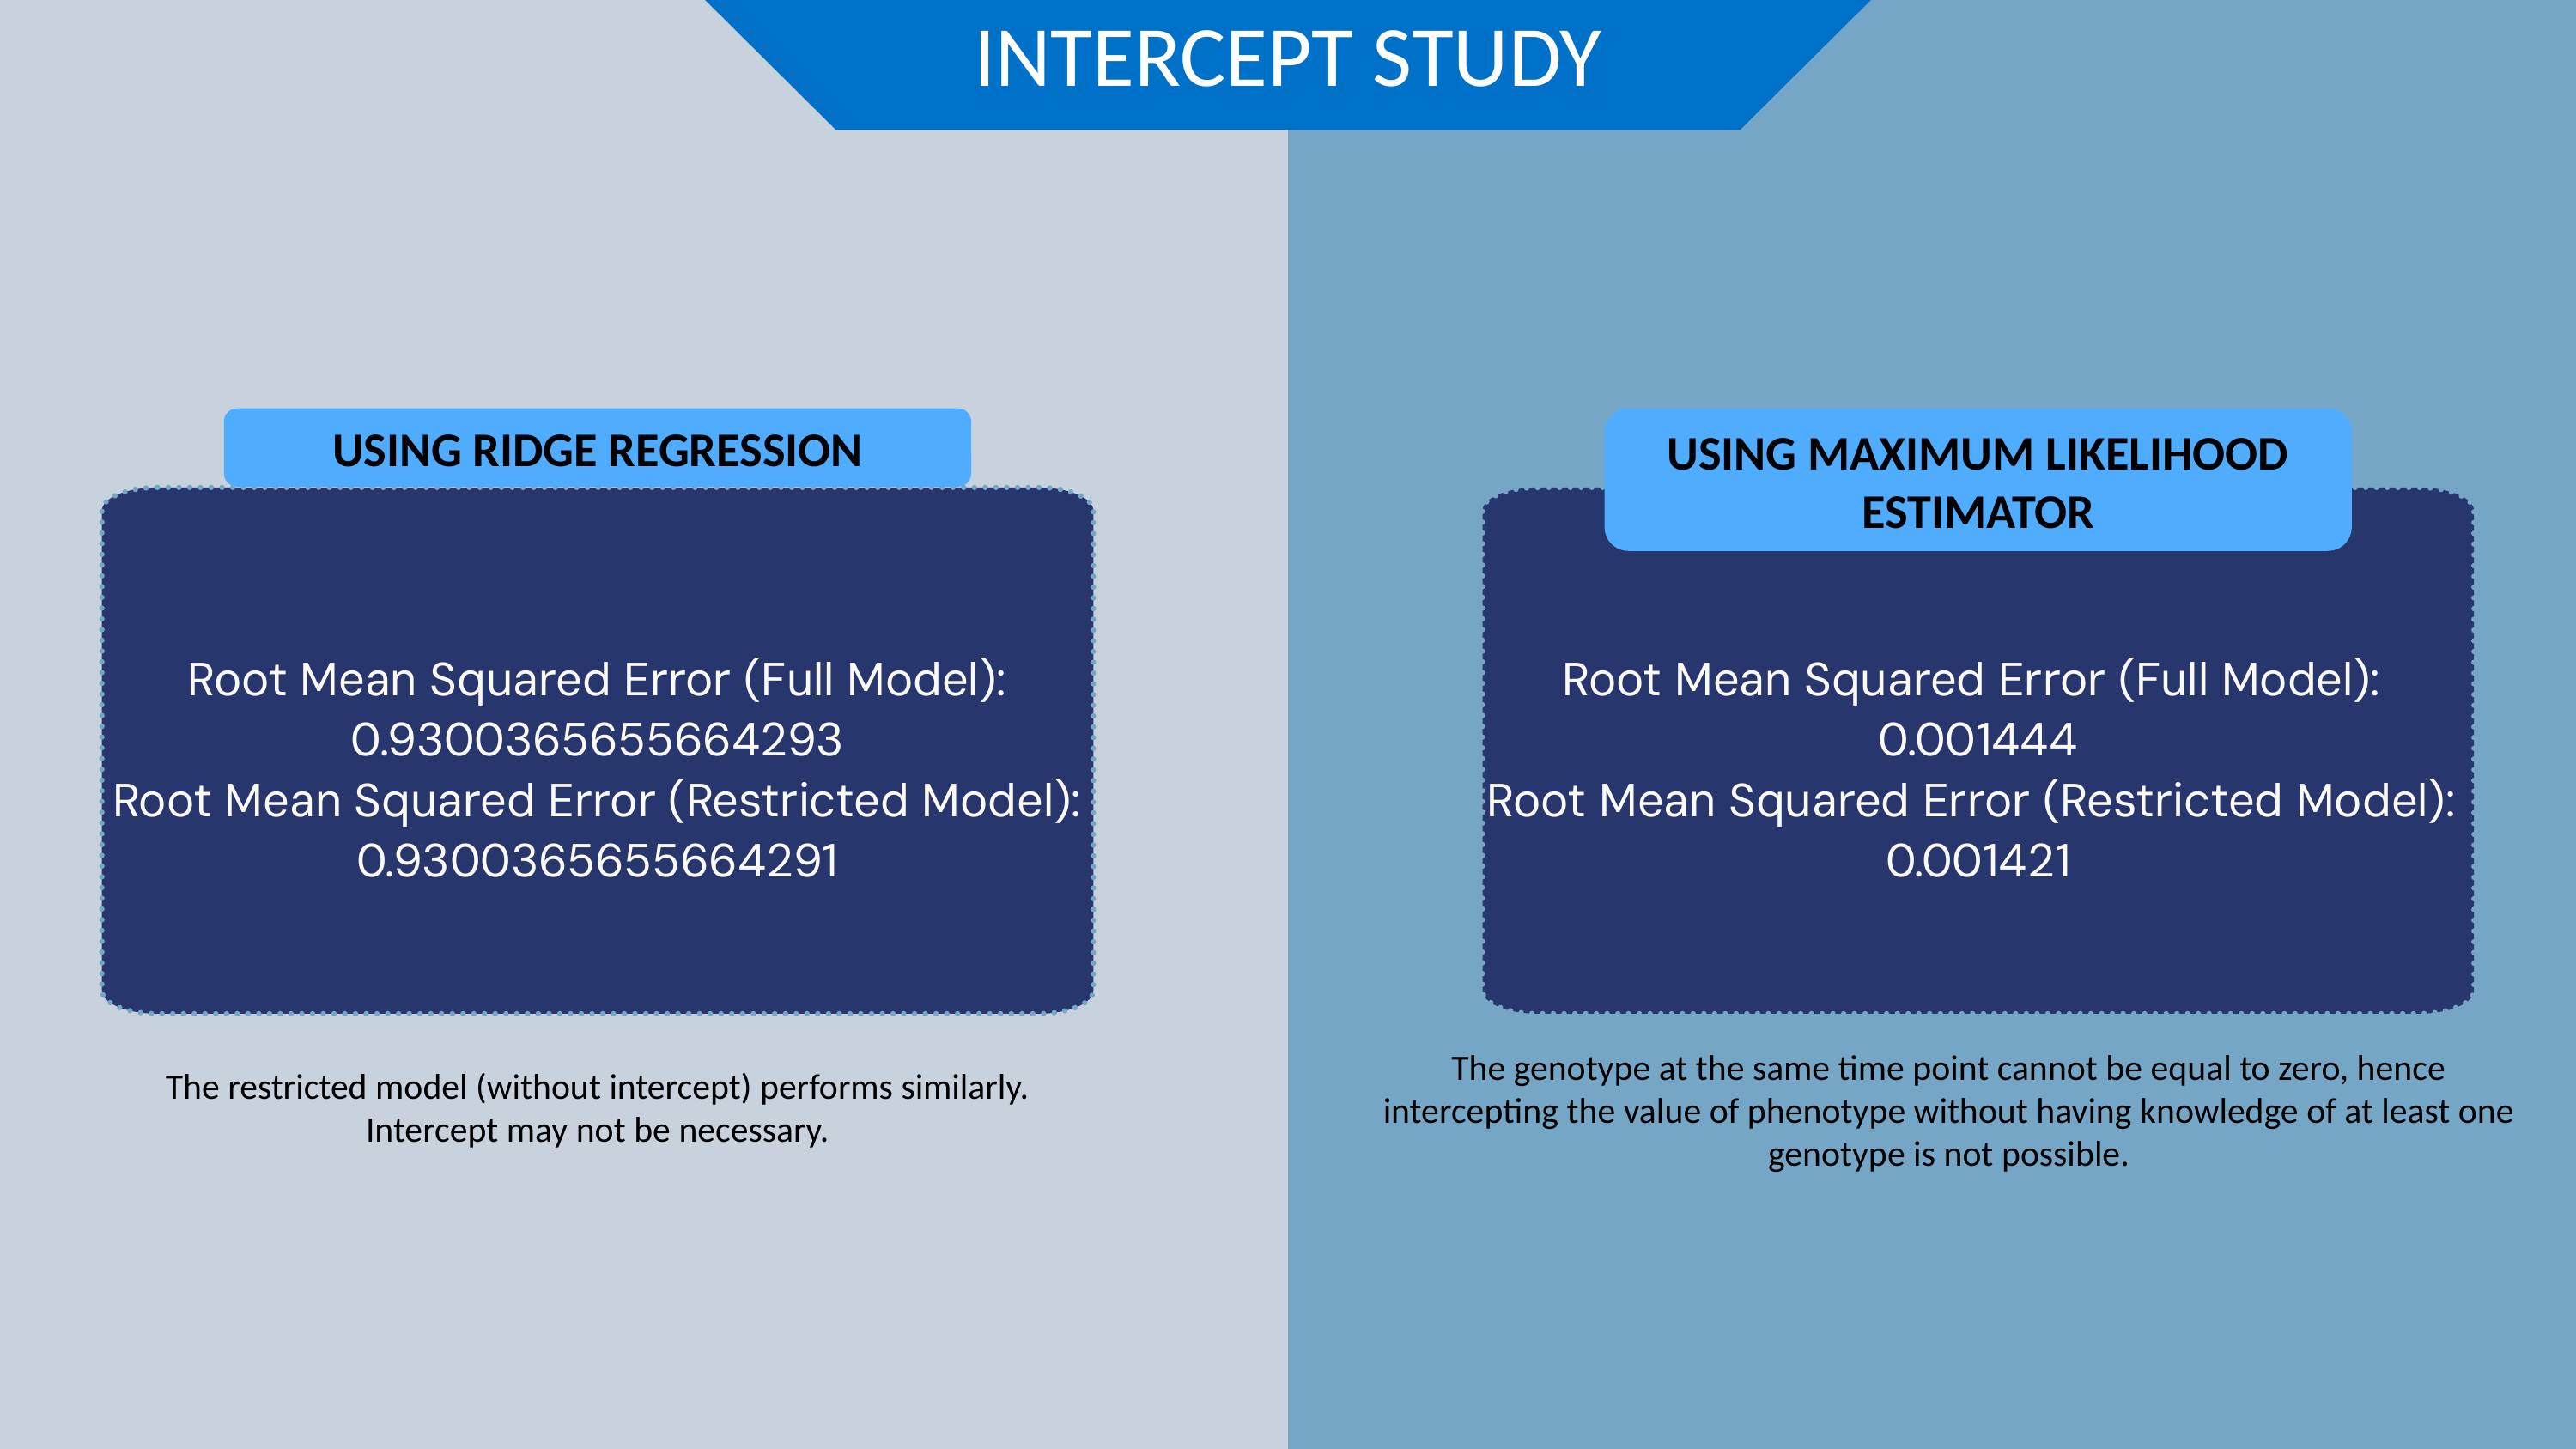

INTERCEPT STUDY

USING RIDGE REGRESSION

Root Mean Squared Error (Full Model): 0.9300365655664293
Root Mean Squared Error (Restricted Model): 0.9300365655664291
USING MAXIMUM LIKELIHOOD ESTIMATOR

Root Mean Squared Error (Full Model):  0.001444
Root Mean Squared Error (Restricted Model):
0.001421
The genotype at the same time point cannot be equal to zero, hence intercepting the value of phenotype without having knowledge of at least one genotype is not possible.
The restricted model (without intercept) performs similarly. Intercept may not be necessary.